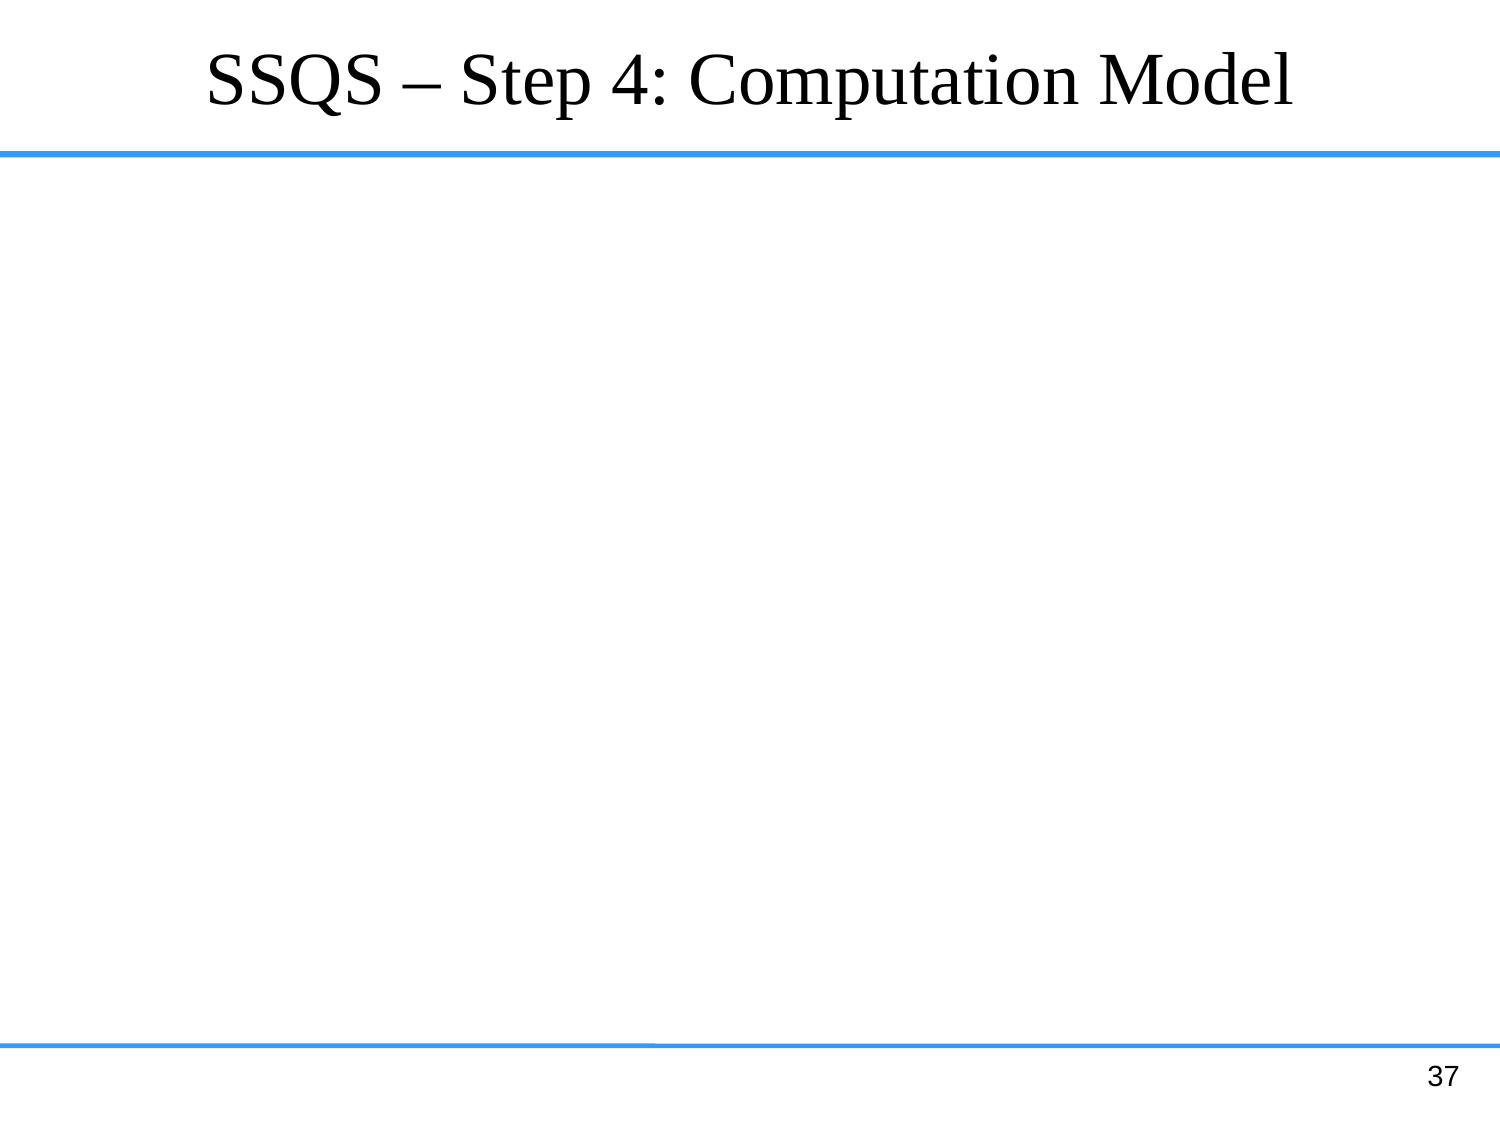

# SSQS – Step 4: Computation Model

37